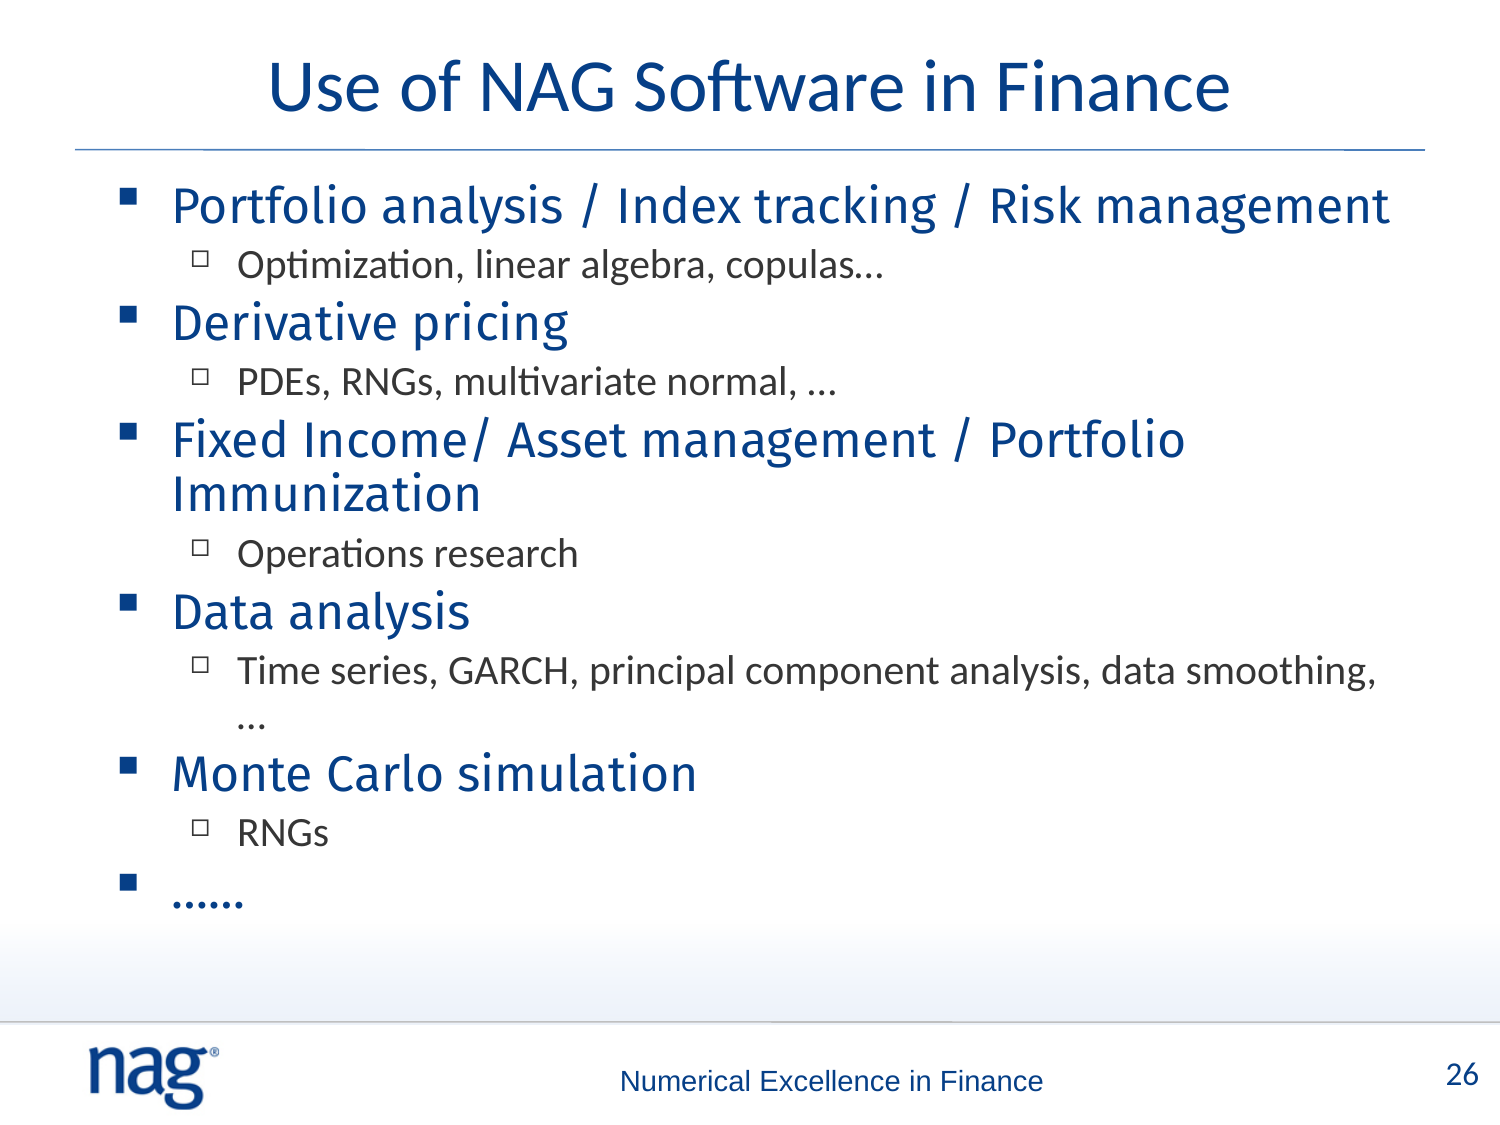

Use of NAG Software in Finance
Portfolio analysis / Index tracking / Risk management
Optimization, linear algebra, copulas…
Derivative pricing
PDEs, RNGs, multivariate normal, …
Fixed Income/ Asset management / Portfolio Immunization
Operations research
Data analysis
Time series, GARCH, principal component analysis, data smoothing, …
Monte Carlo simulation
RNGs
……